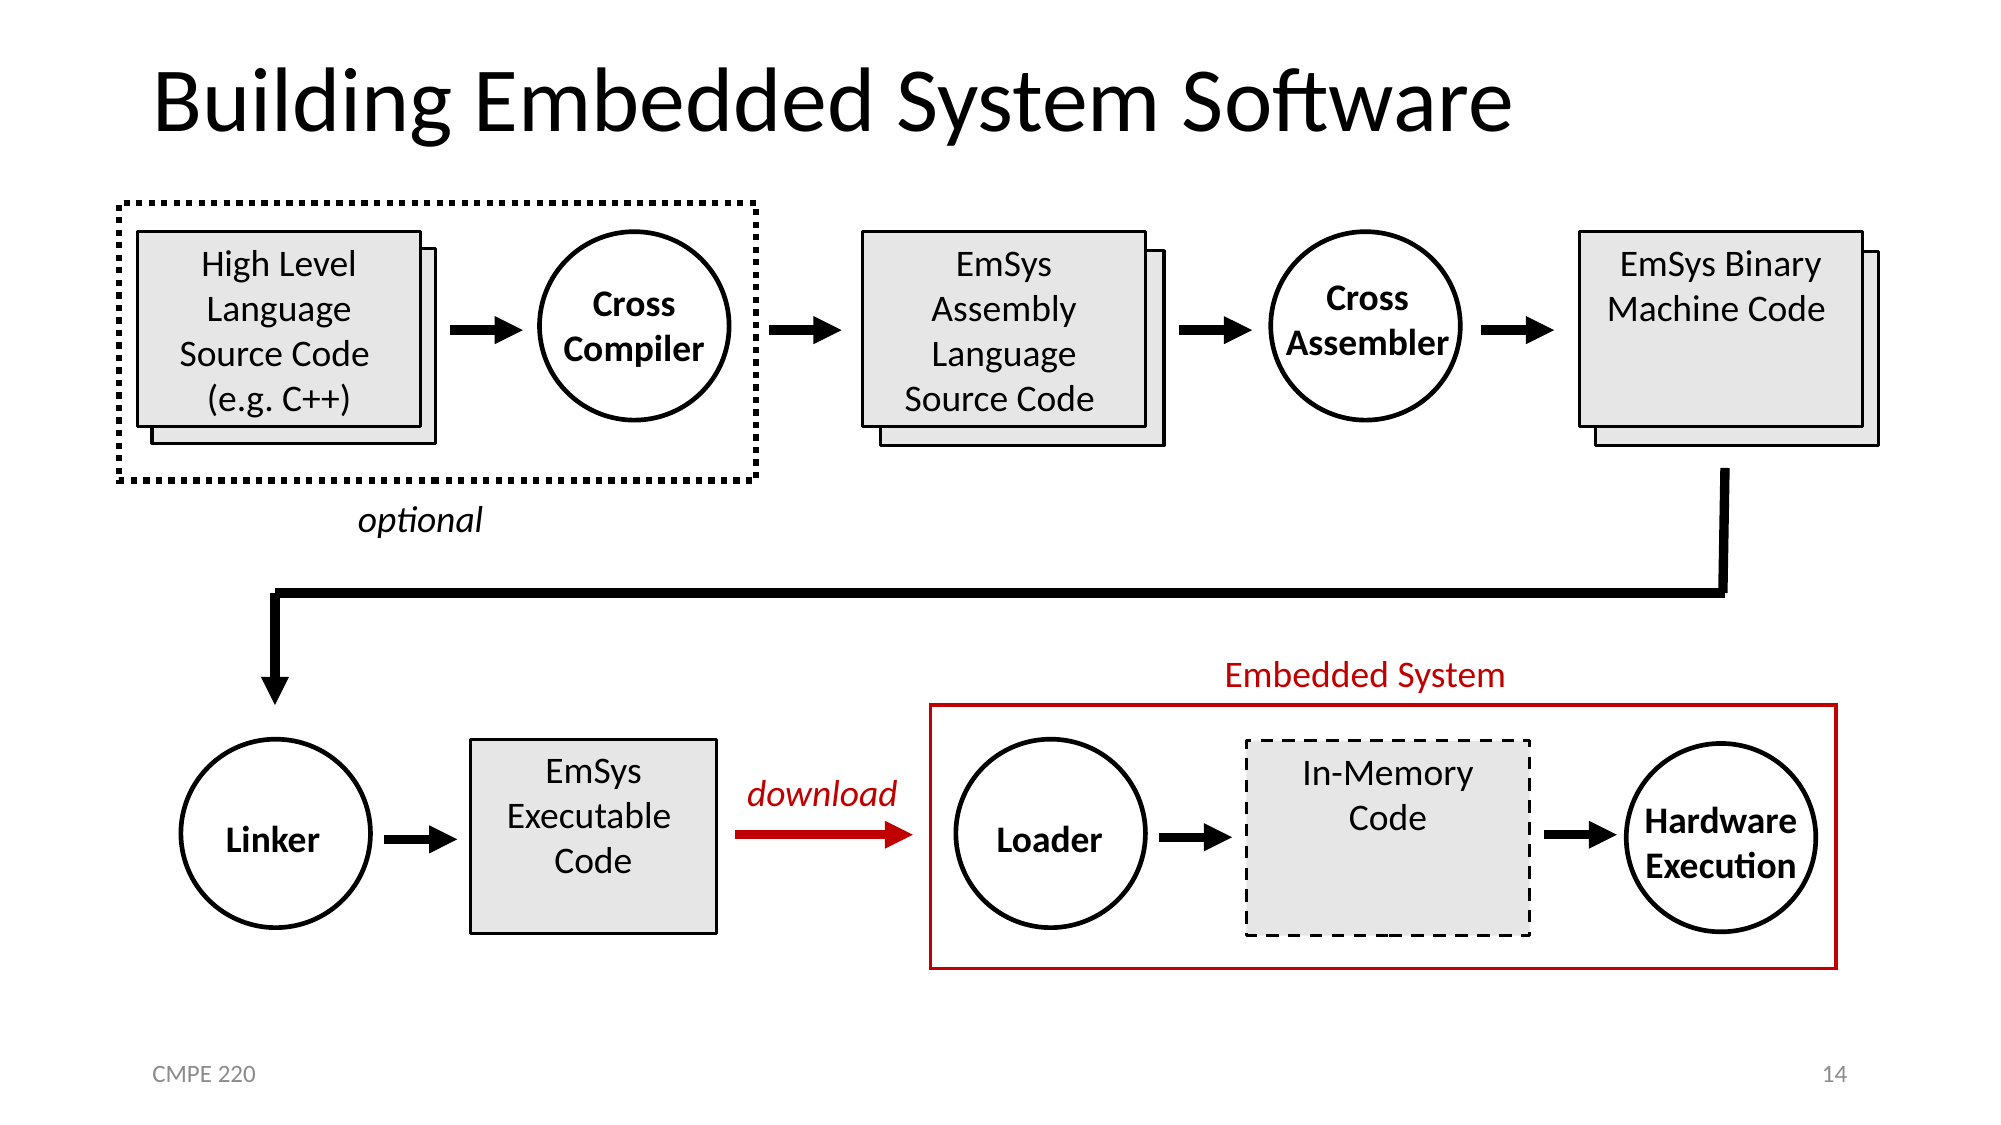

# Building Embedded System Software

High Level Language Source Code
(e.g. C++)

EmSys
Assembly Language Source Code

EmSys Binary Machine Code

Cross
Assembler
Cross
Compiler
optional

Embedded System

EmSys
Executable
Code

In-Memory
Code

download
Hardware
Execution
Linker
Loader
CMPE 220
14